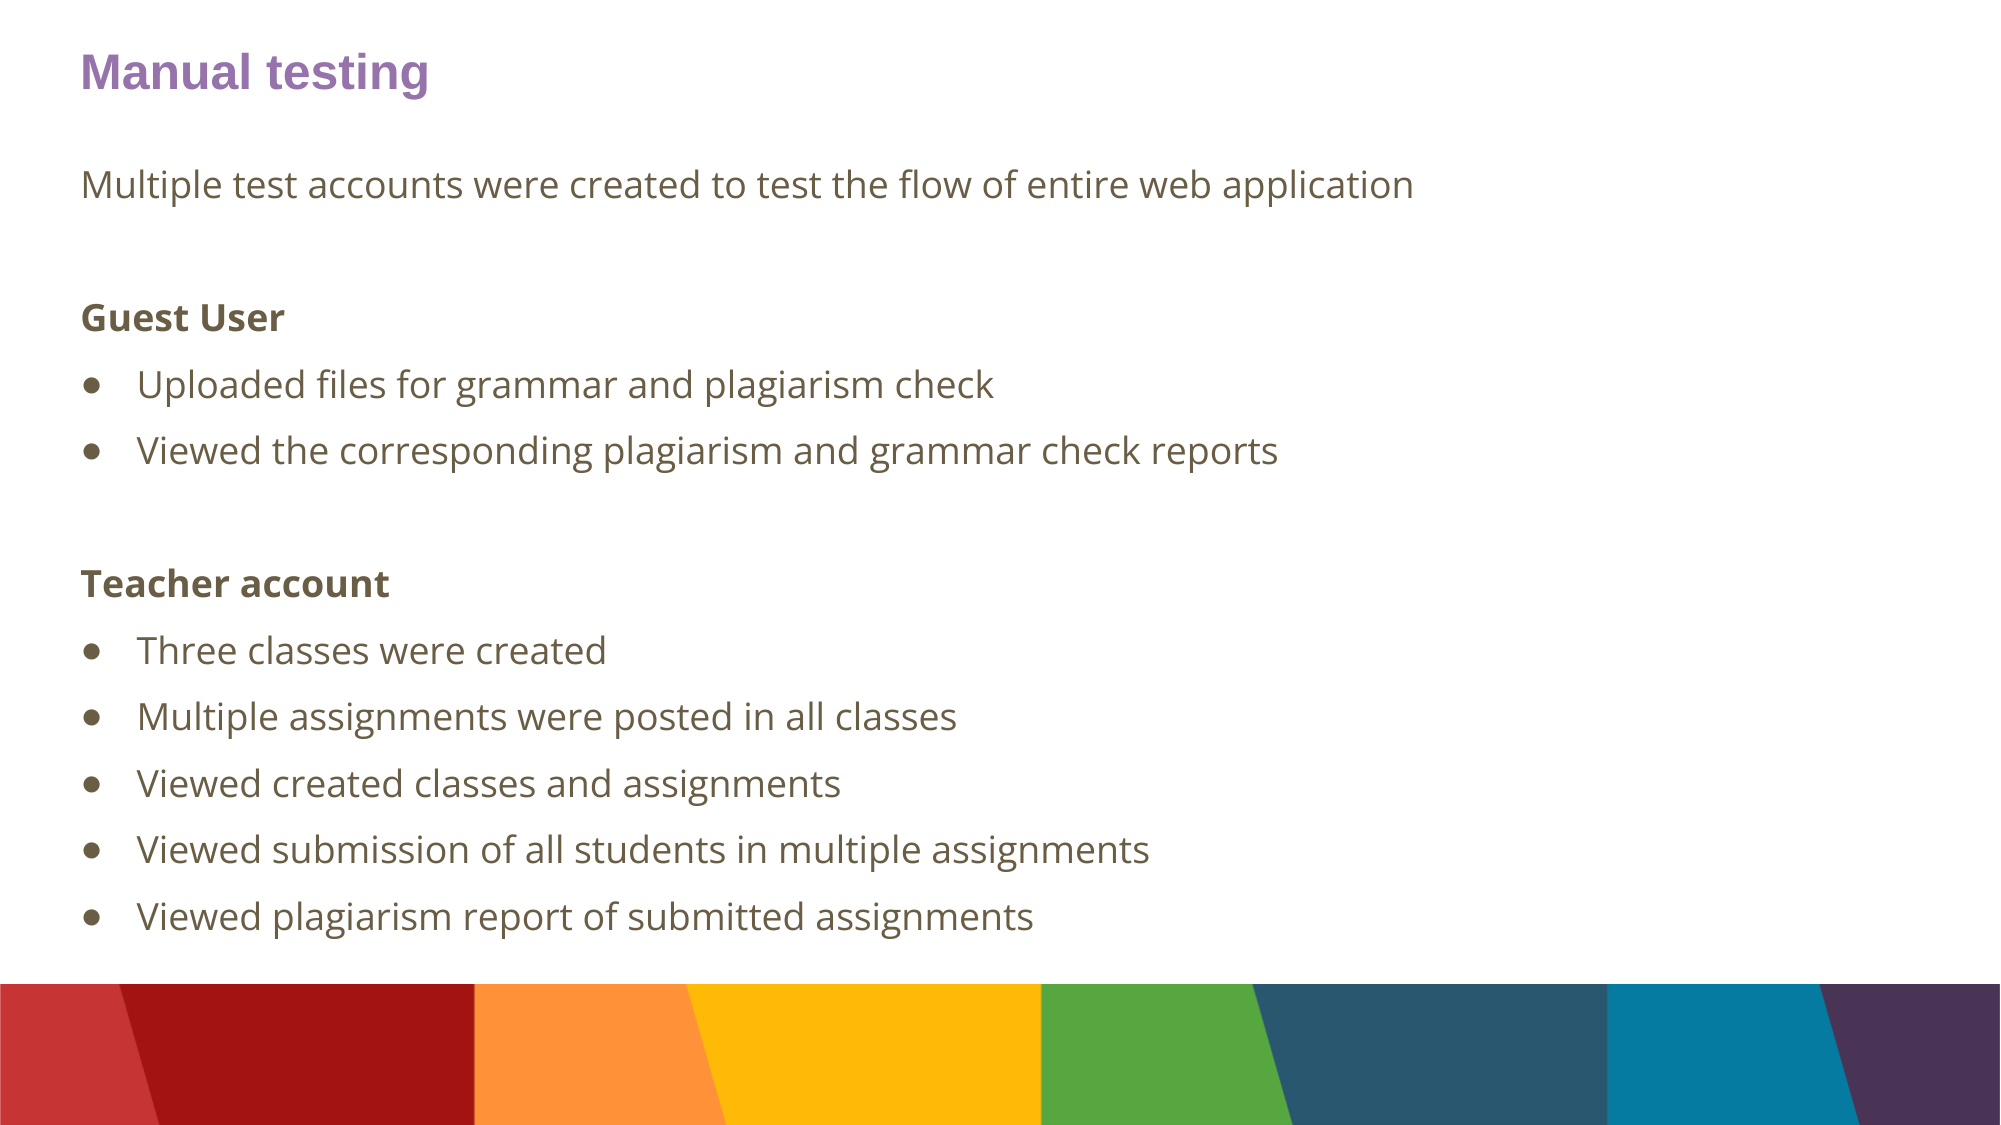

Manual testing
Multiple test accounts were created to test the flow of entire web application

Guest User
Uploaded files for grammar and plagiarism check
Viewed the corresponding plagiarism and grammar check reports

Teacher account
Three classes were created
Multiple assignments were posted in all classes
Viewed created classes and assignments
Viewed submission of all students in multiple assignments
Viewed plagiarism report of submitted assignments